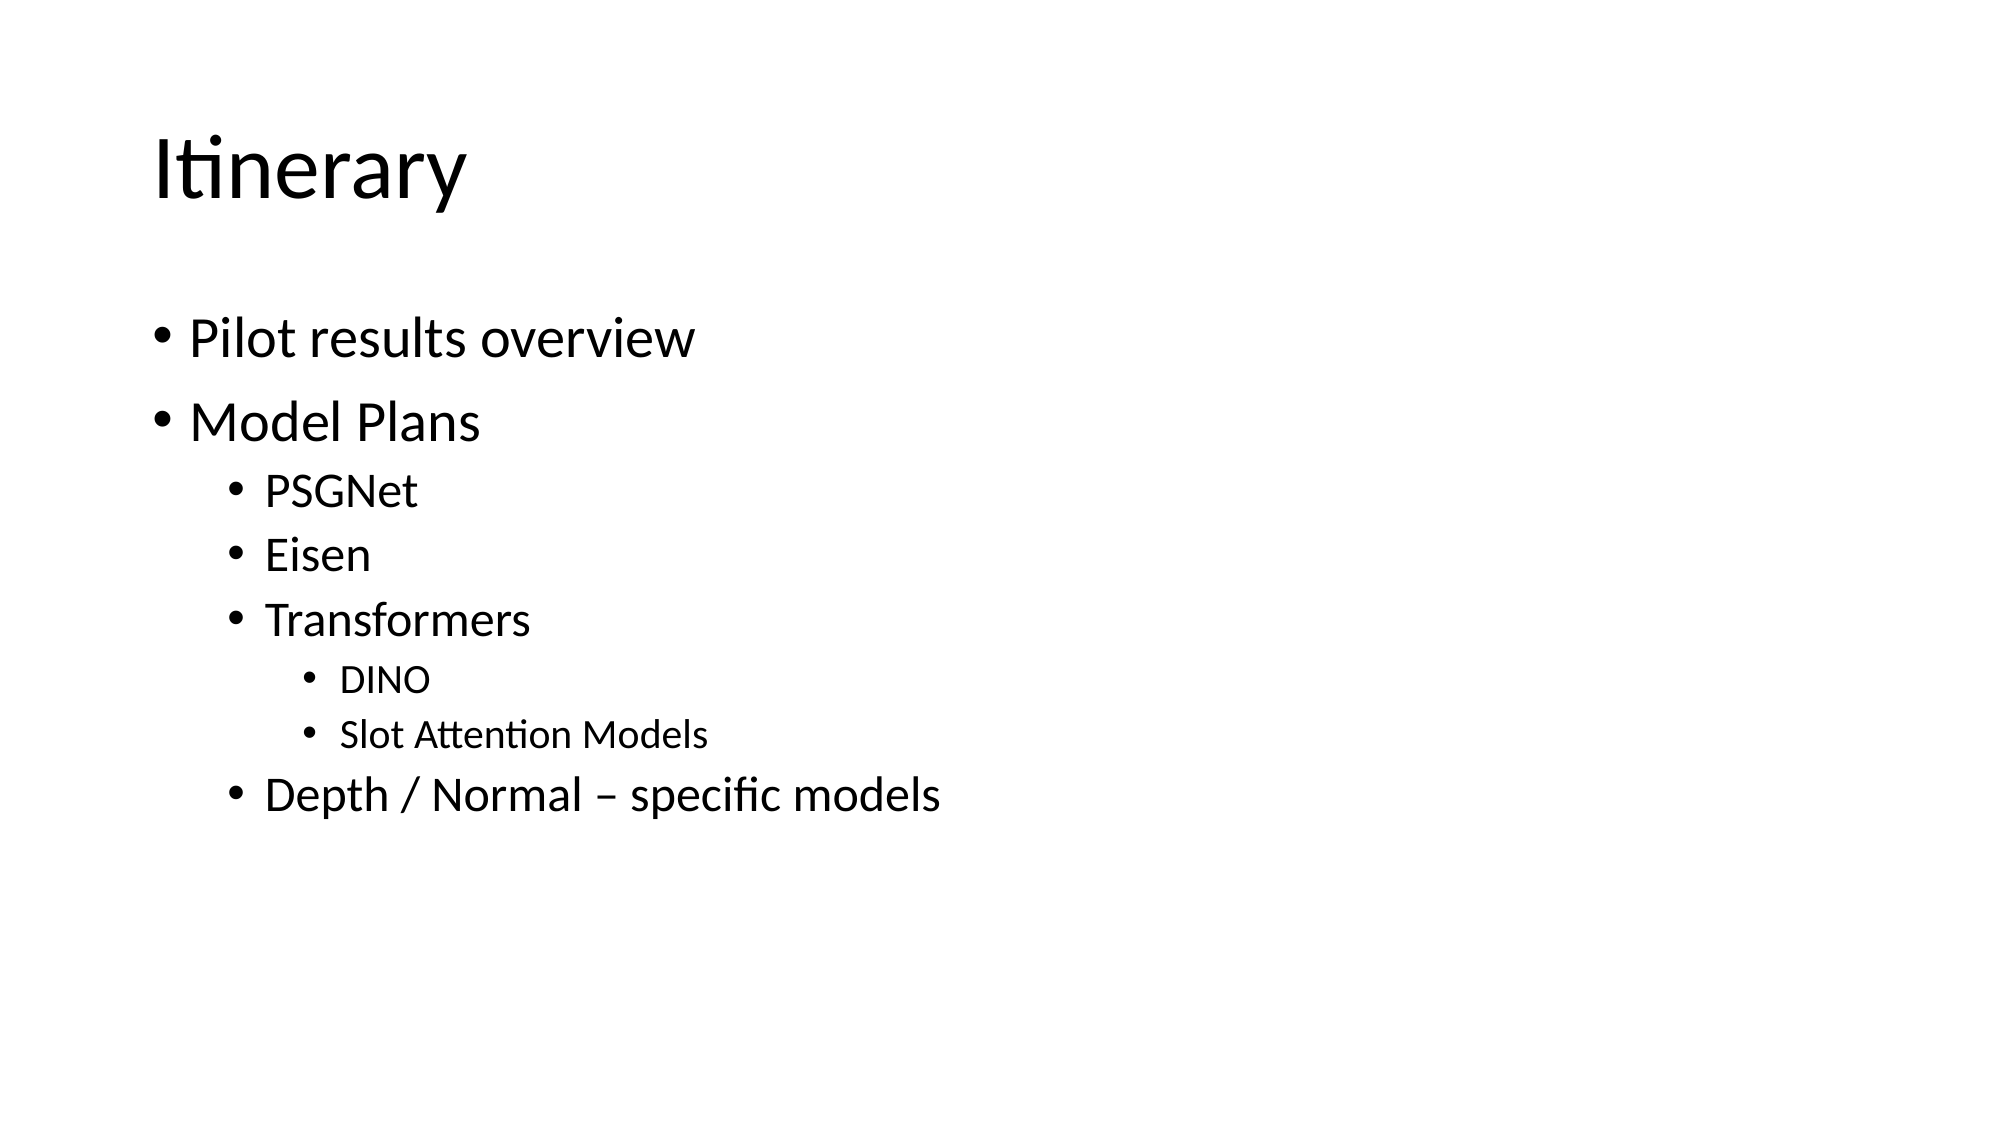

# Itinerary
Pilot results overview
Model Plans
PSGNet
Eisen
Transformers
DINO
Slot Attention Models
Depth / Normal – specific models